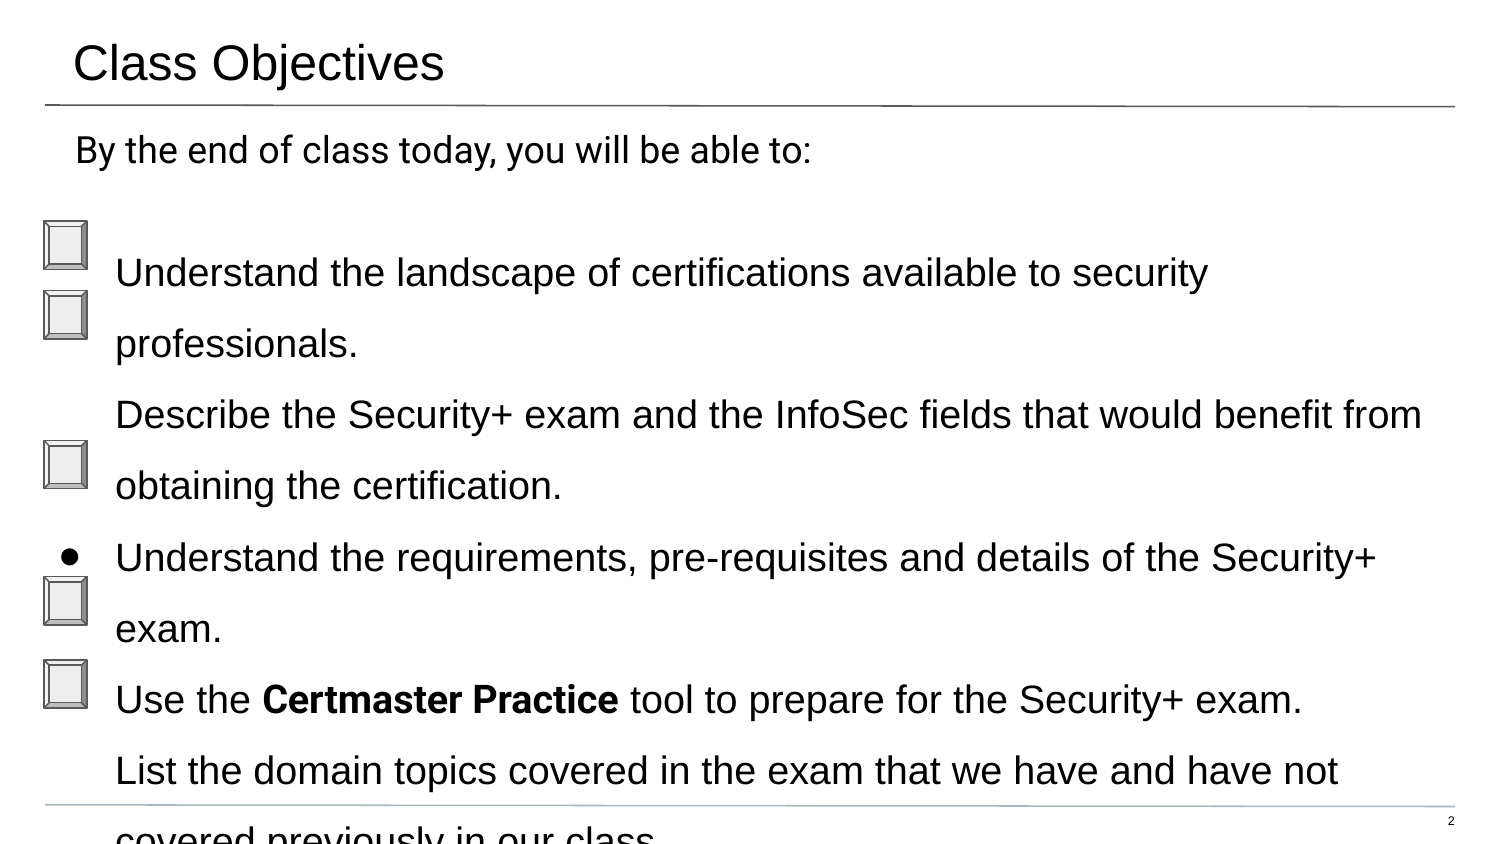

# Class Objectives
By the end of class today, you will be able to:
Understand the landscape of certifications available to security professionals.
Describe the Security+ exam and the InfoSec fields that would benefit from obtaining the certification.
Understand the requirements, pre-requisites and details of the Security+  exam.
Use the Certmaster Practice tool to prepare for the Security+ exam.
List the domain topics covered in the exam that we have and have not covered previously in our class.

2